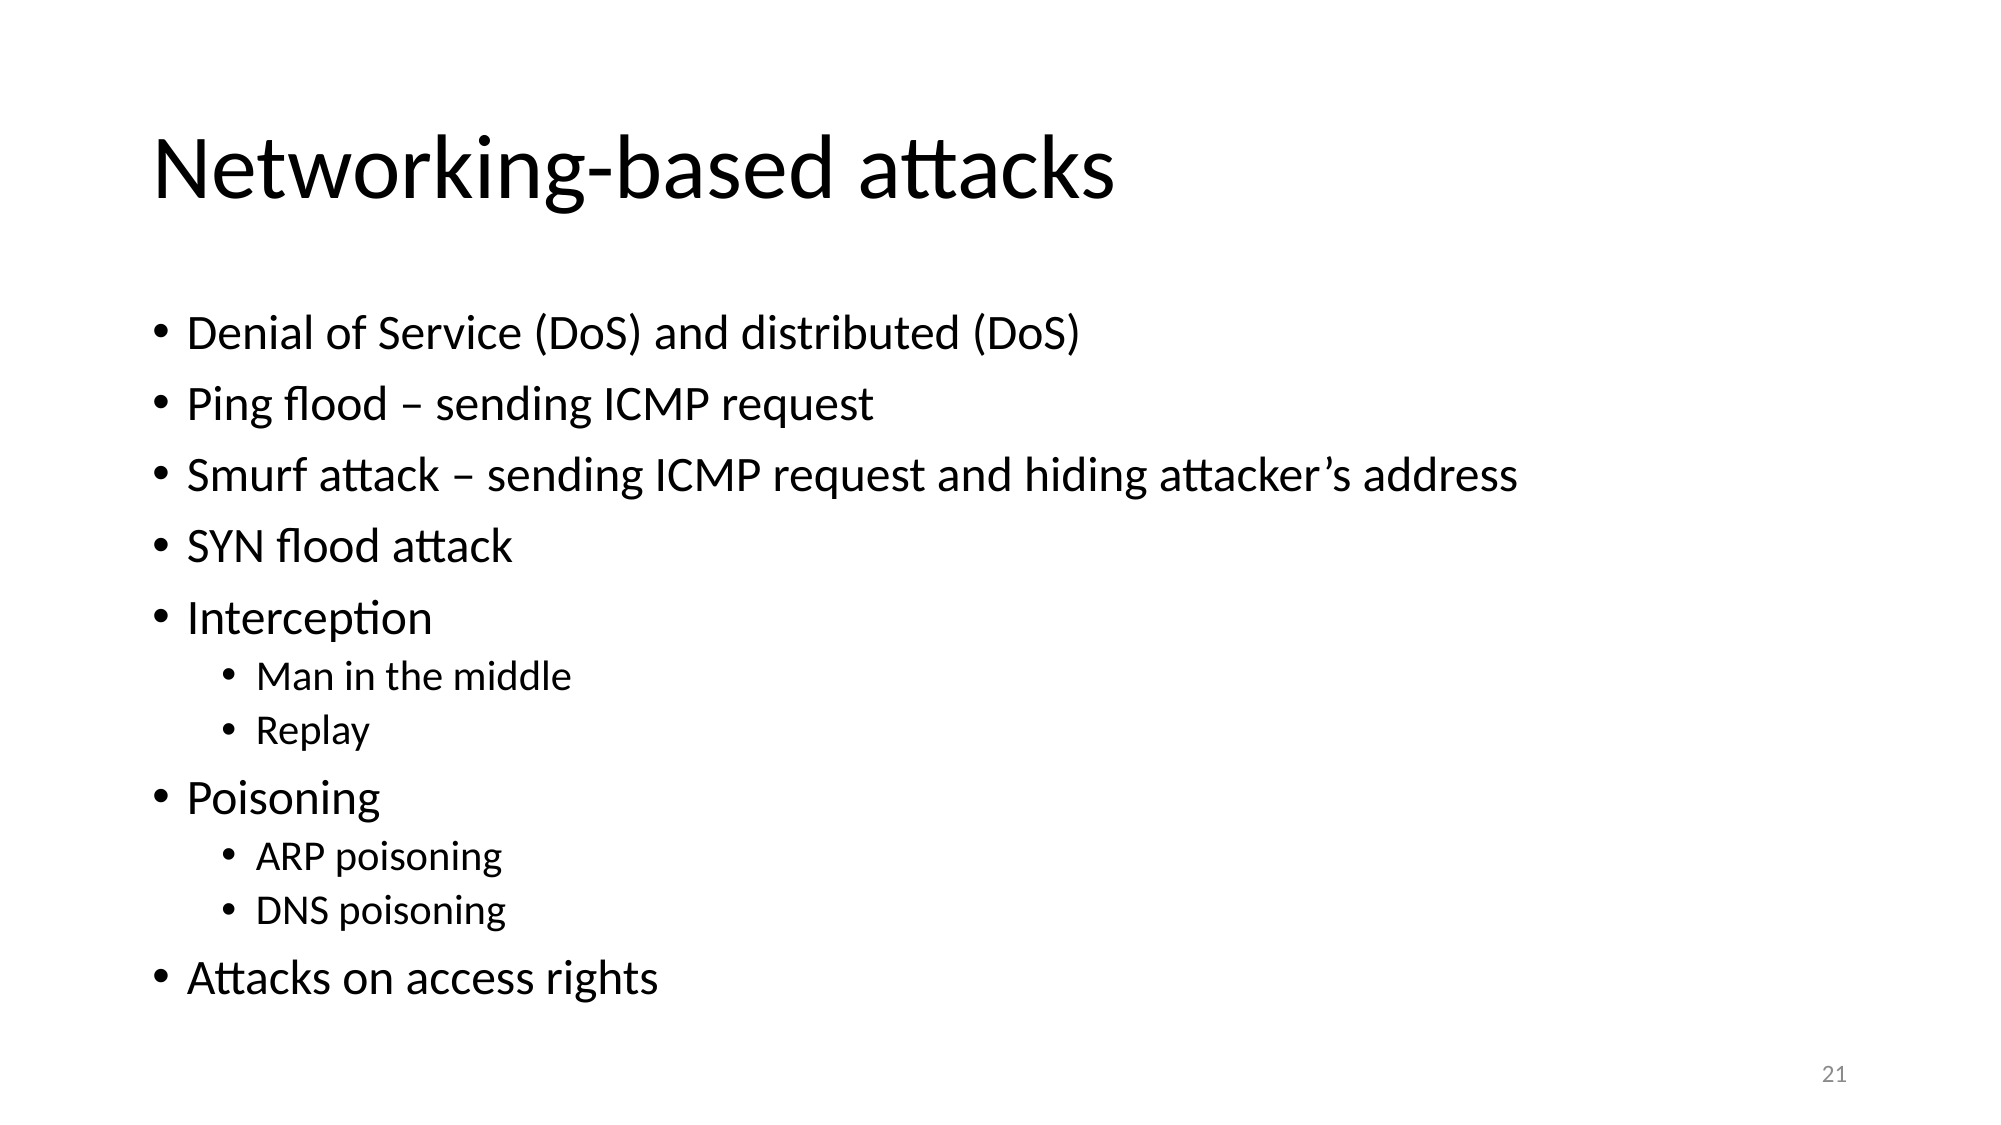

# Networking-based attacks
Denial of Service (DoS) and distributed (DoS)
Ping flood – sending ICMP request
Smurf attack – sending ICMP request and hiding attacker’s address
SYN flood attack
Interception
Man in the middle
Replay
Poisoning
ARP poisoning
DNS poisoning
Attacks on access rights
21